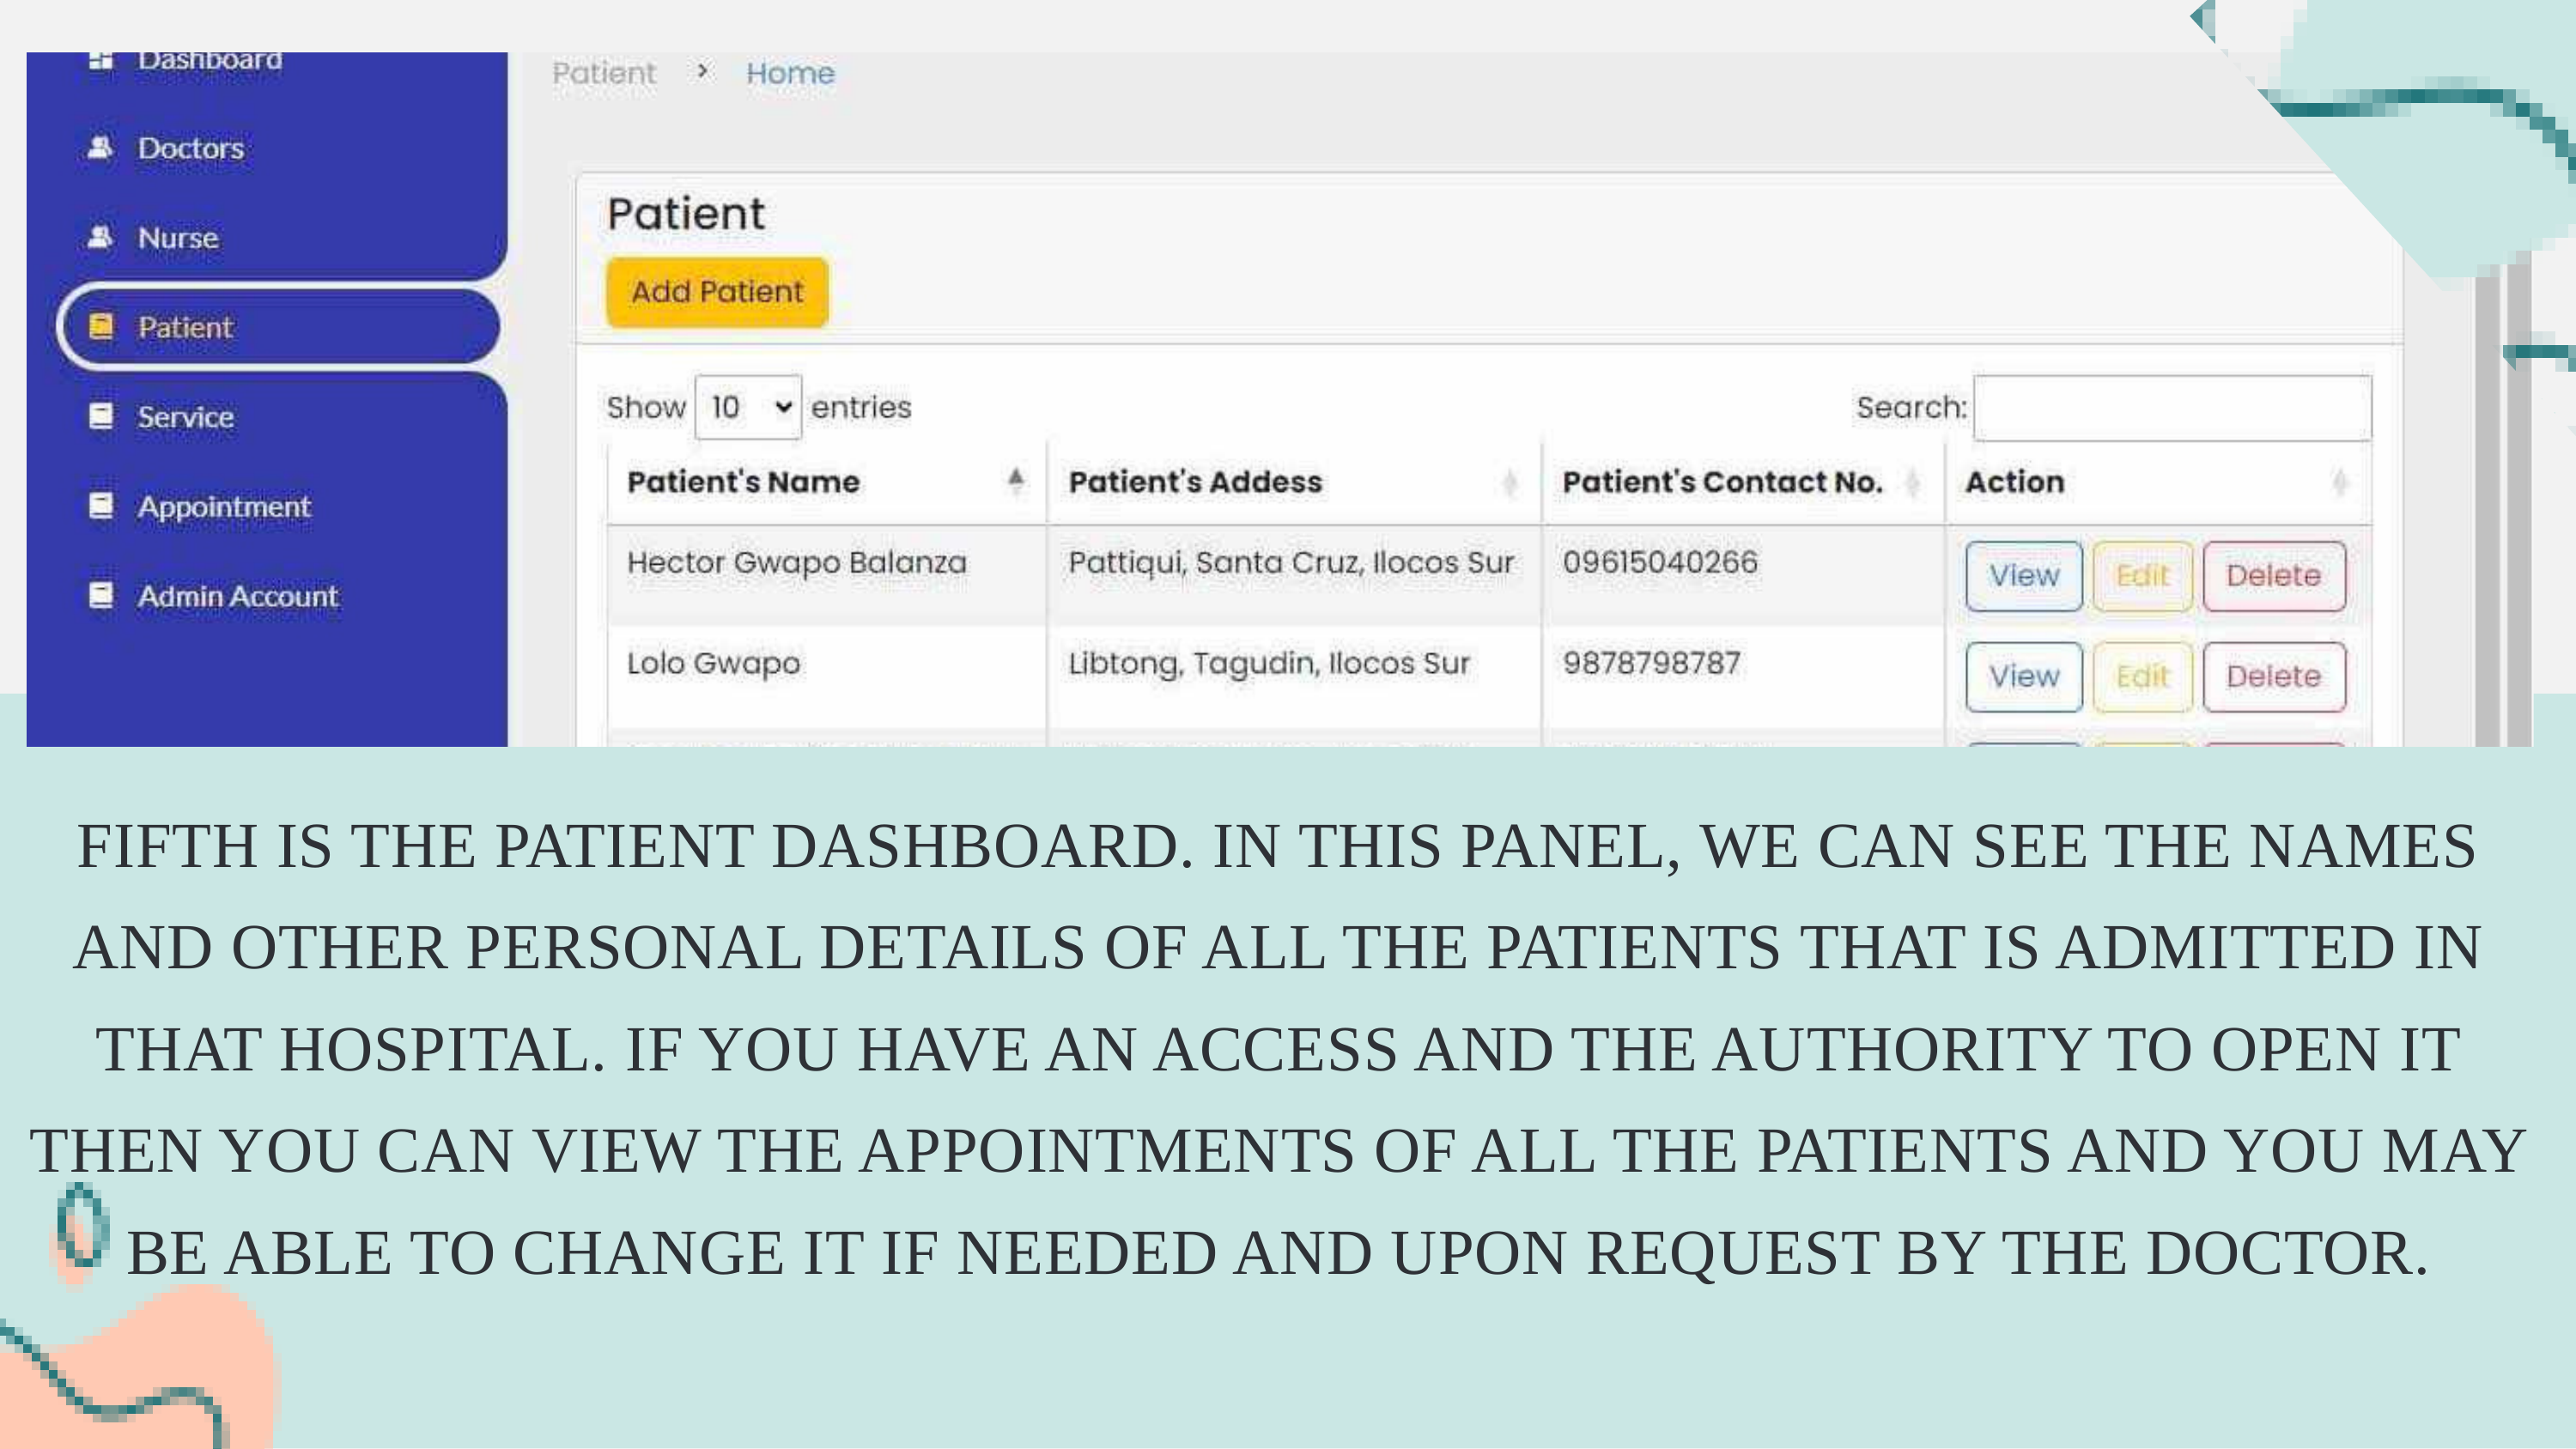

FIFTH IS THE PATIENT DASHBOARD. IN THIS PANEL, WE CAN SEE THE NAMES AND OTHER PERSONAL DETAILS OF ALL THE PATIENTS THAT IS ADMITTED IN THAT HOSPITAL. IF YOU HAVE AN ACCESS AND THE AUTHORITY TO OPEN IT THEN YOU CAN VIEW THE APPOINTMENTS OF ALL THE PATIENTS AND YOU MAY BE ABLE TO CHANGE IT IF NEEDED AND UPON REQUEST BY THE DOCTOR.